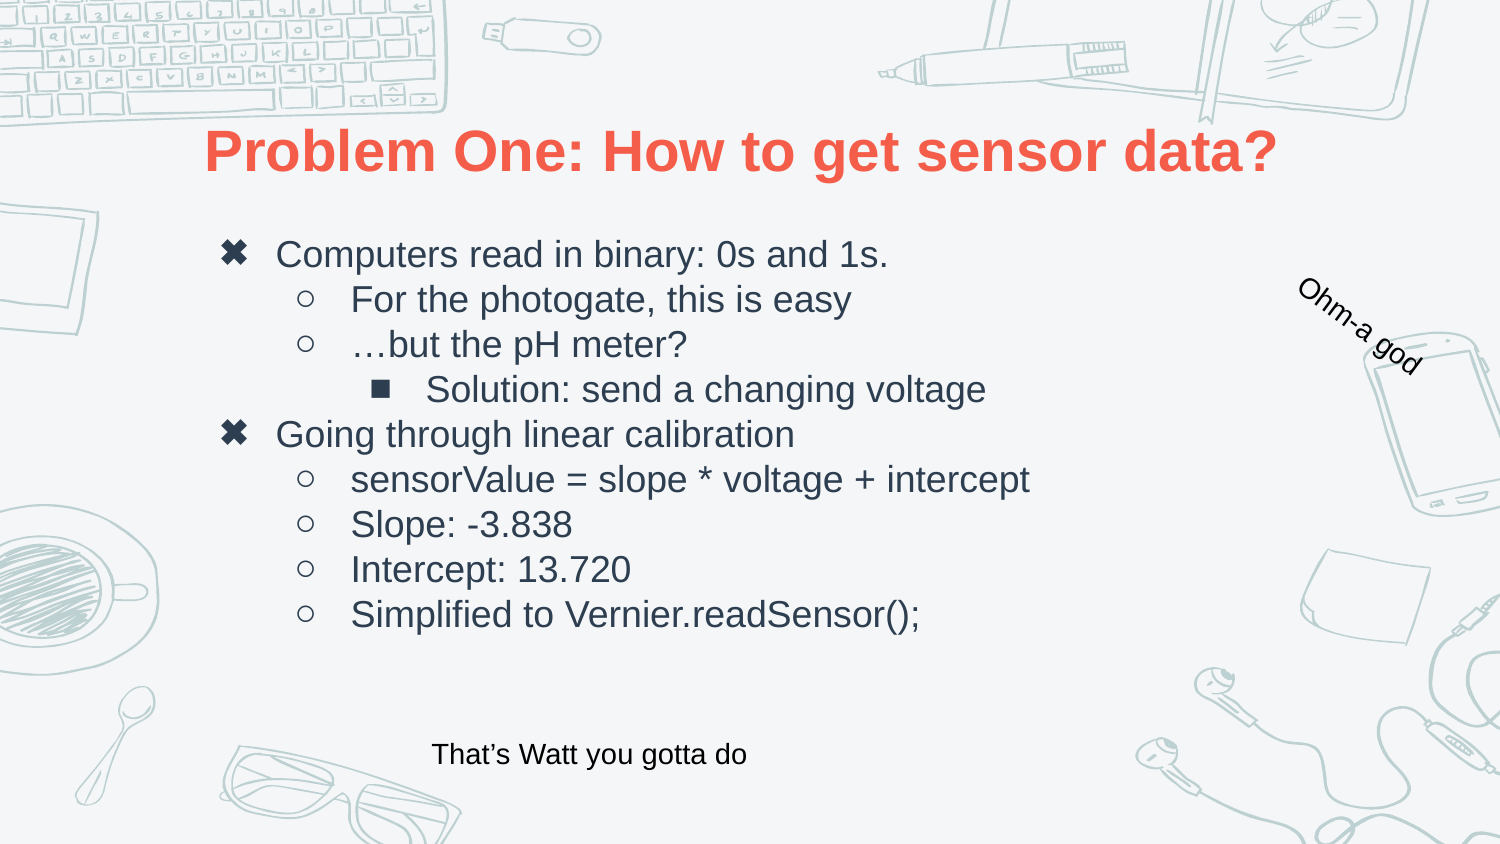

# Problem One: How to get sensor data?
Computers read in binary: 0s and 1s.
For the photogate, this is easy
…but the pH meter?
Solution: send a changing voltage
Going through linear calibration
sensorValue = slope * voltage + intercept
Slope: -3.838
Intercept: 13.720
Simplified to Vernier.readSensor();
Ohm-a god
That’s Watt you gotta do